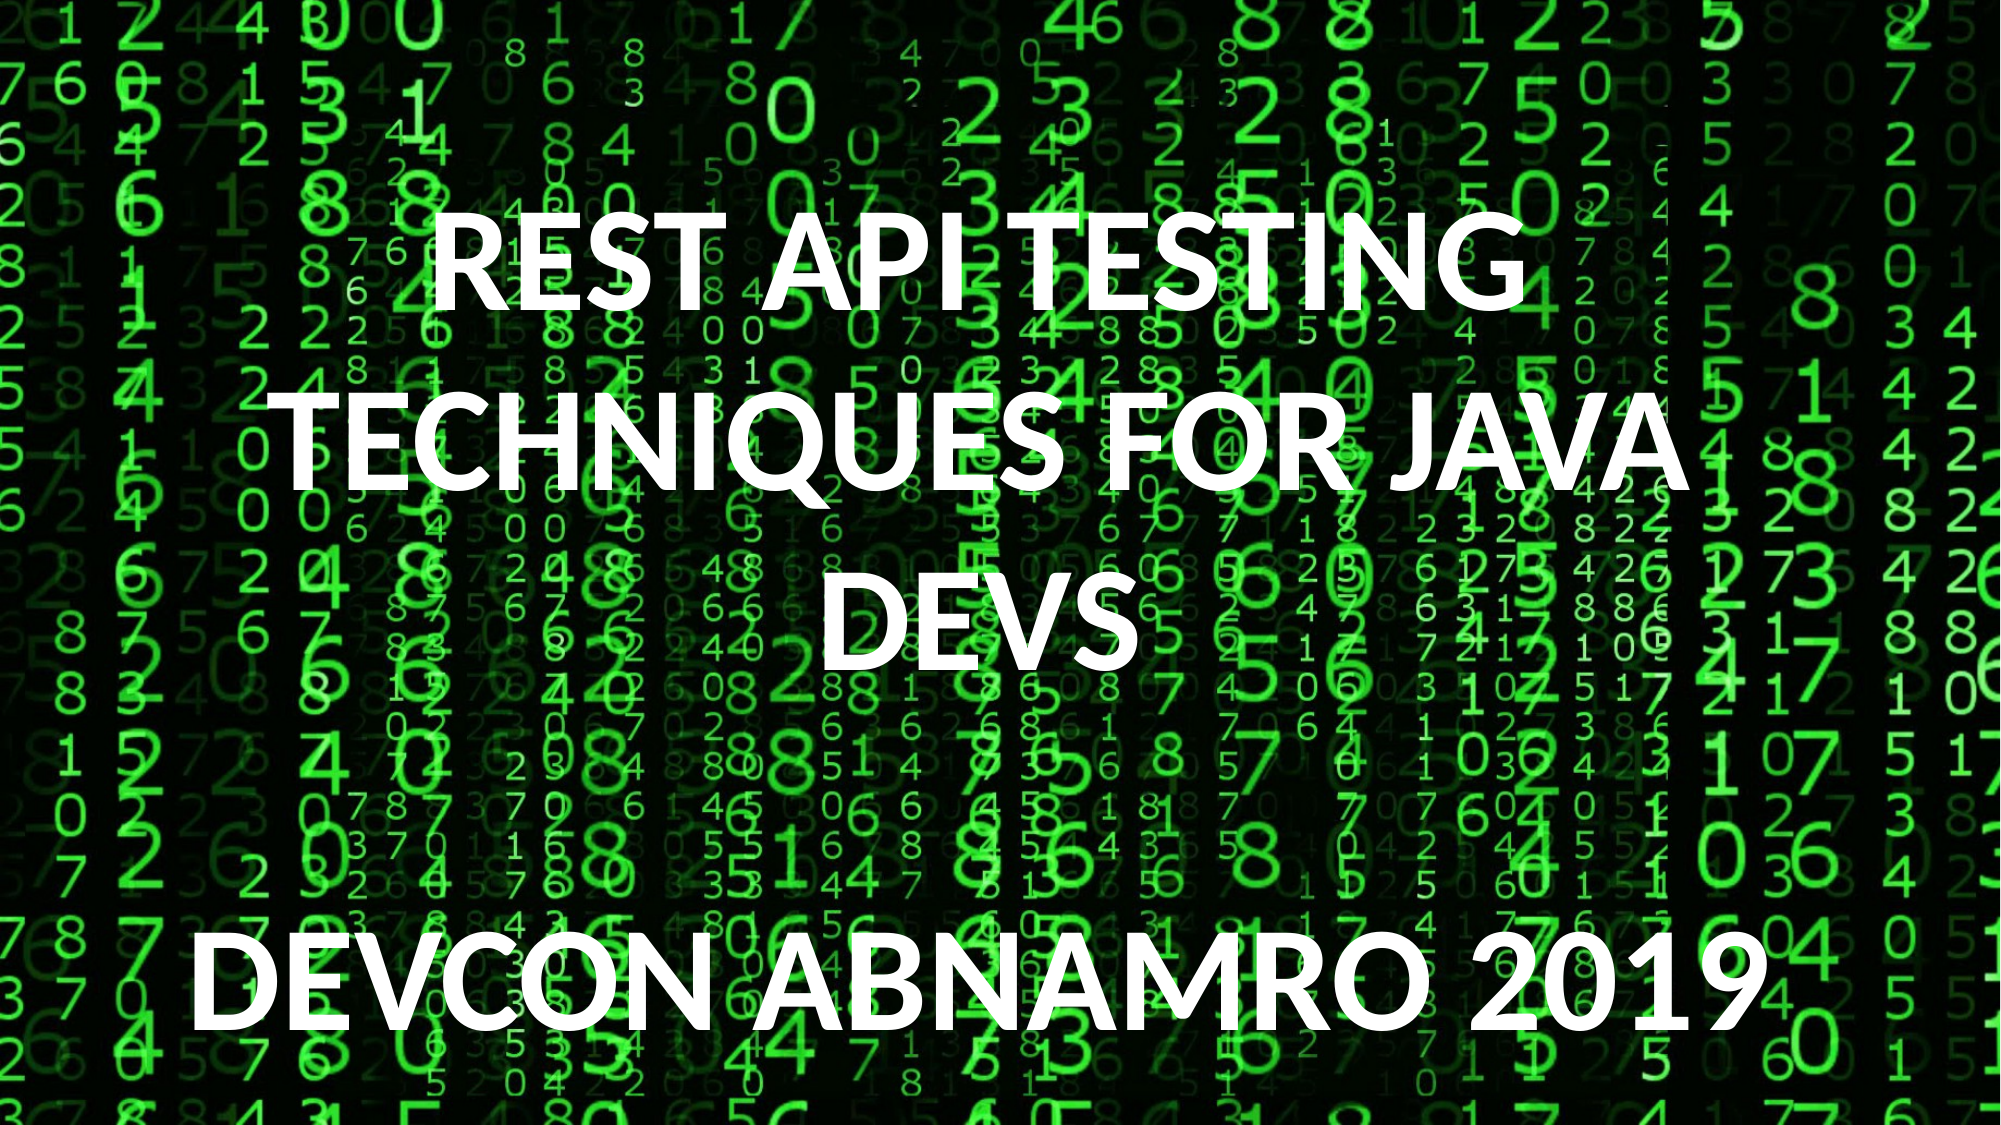

REST API TESTING TECHNIQUES FOR JAVA DEVS

DEVCON ABNAMRO 2019